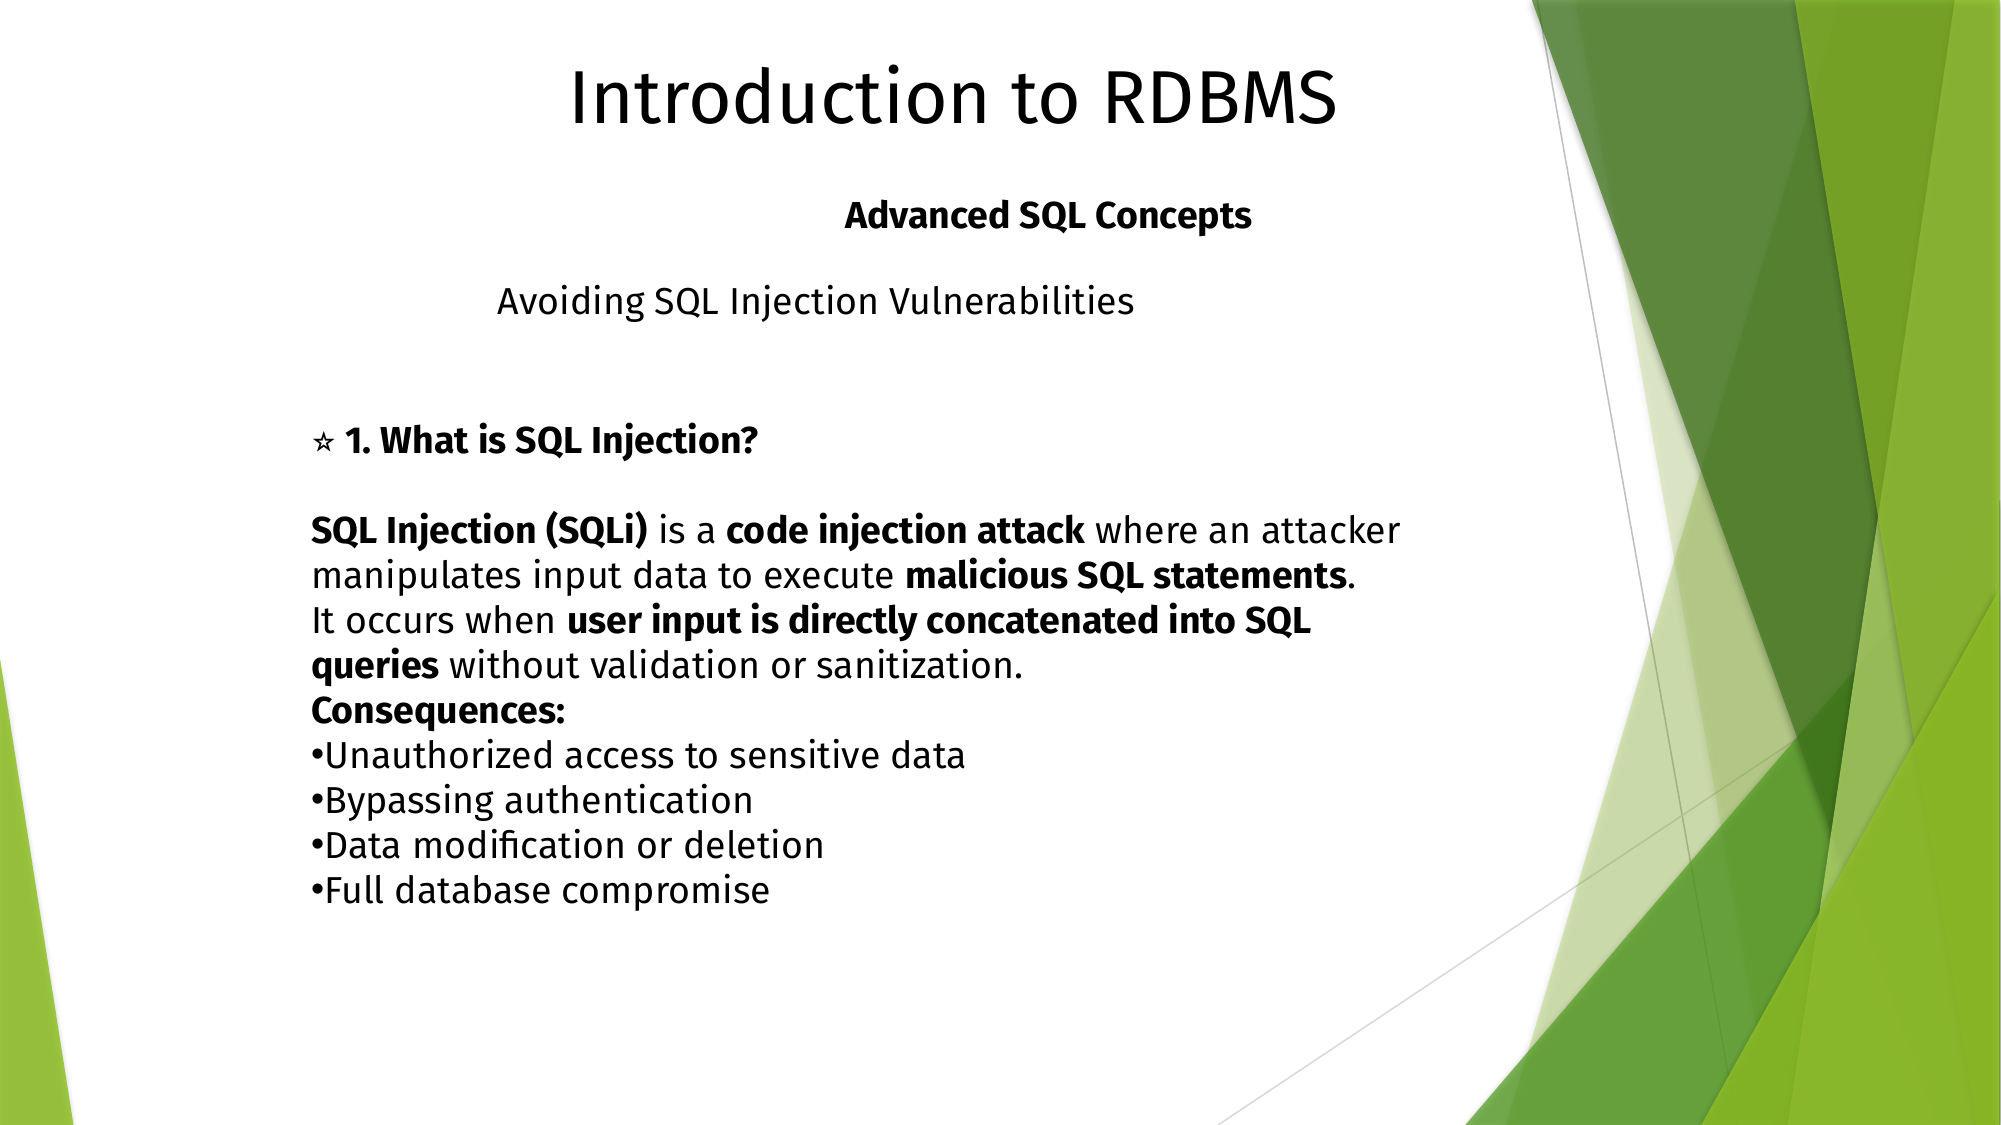

# Introduction to RDBMS
			Advanced SQL Concepts
Avoiding SQL Injection Vulnerabilities
⭐ 1. What is SQL Injection?

SQL Injection (SQLi) is a code injection attack where an attacker manipulates input data to execute malicious SQL statements.
It occurs when user input is directly concatenated into SQL queries without validation or sanitization.
Consequences:
Unauthorized access to sensitive data
Bypassing authentication
Data modification or deletion
Full database compromise